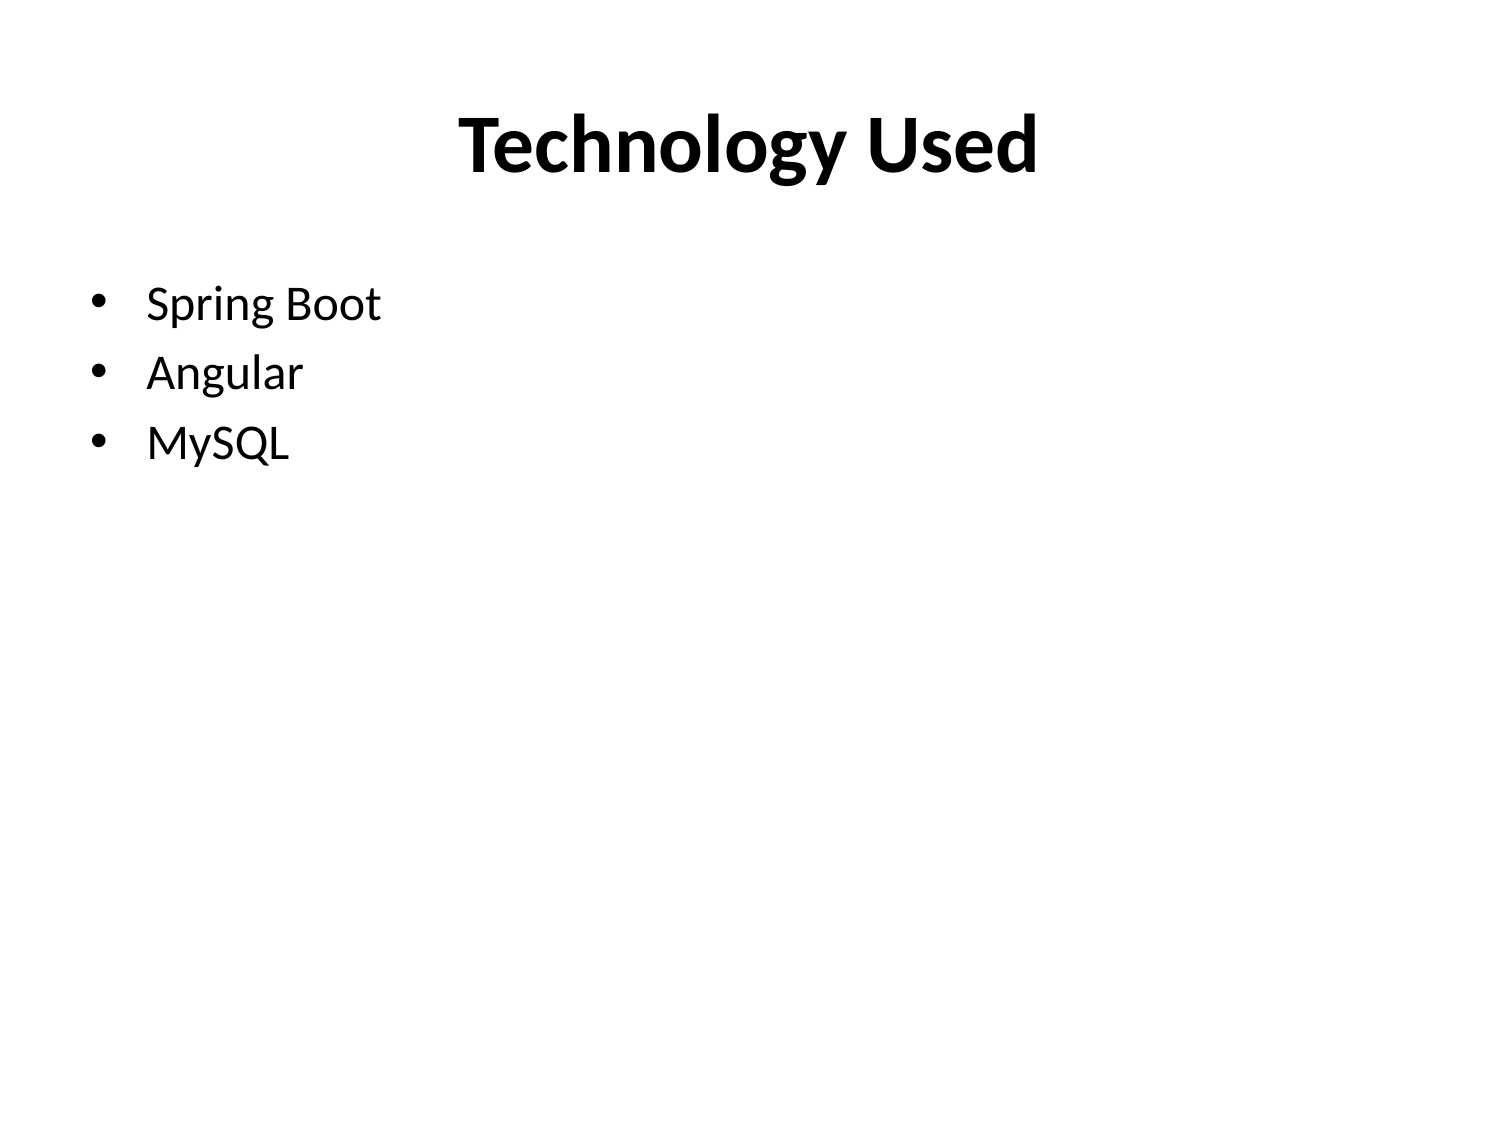

# Technology Used
Spring Boot
Angular
MySQL